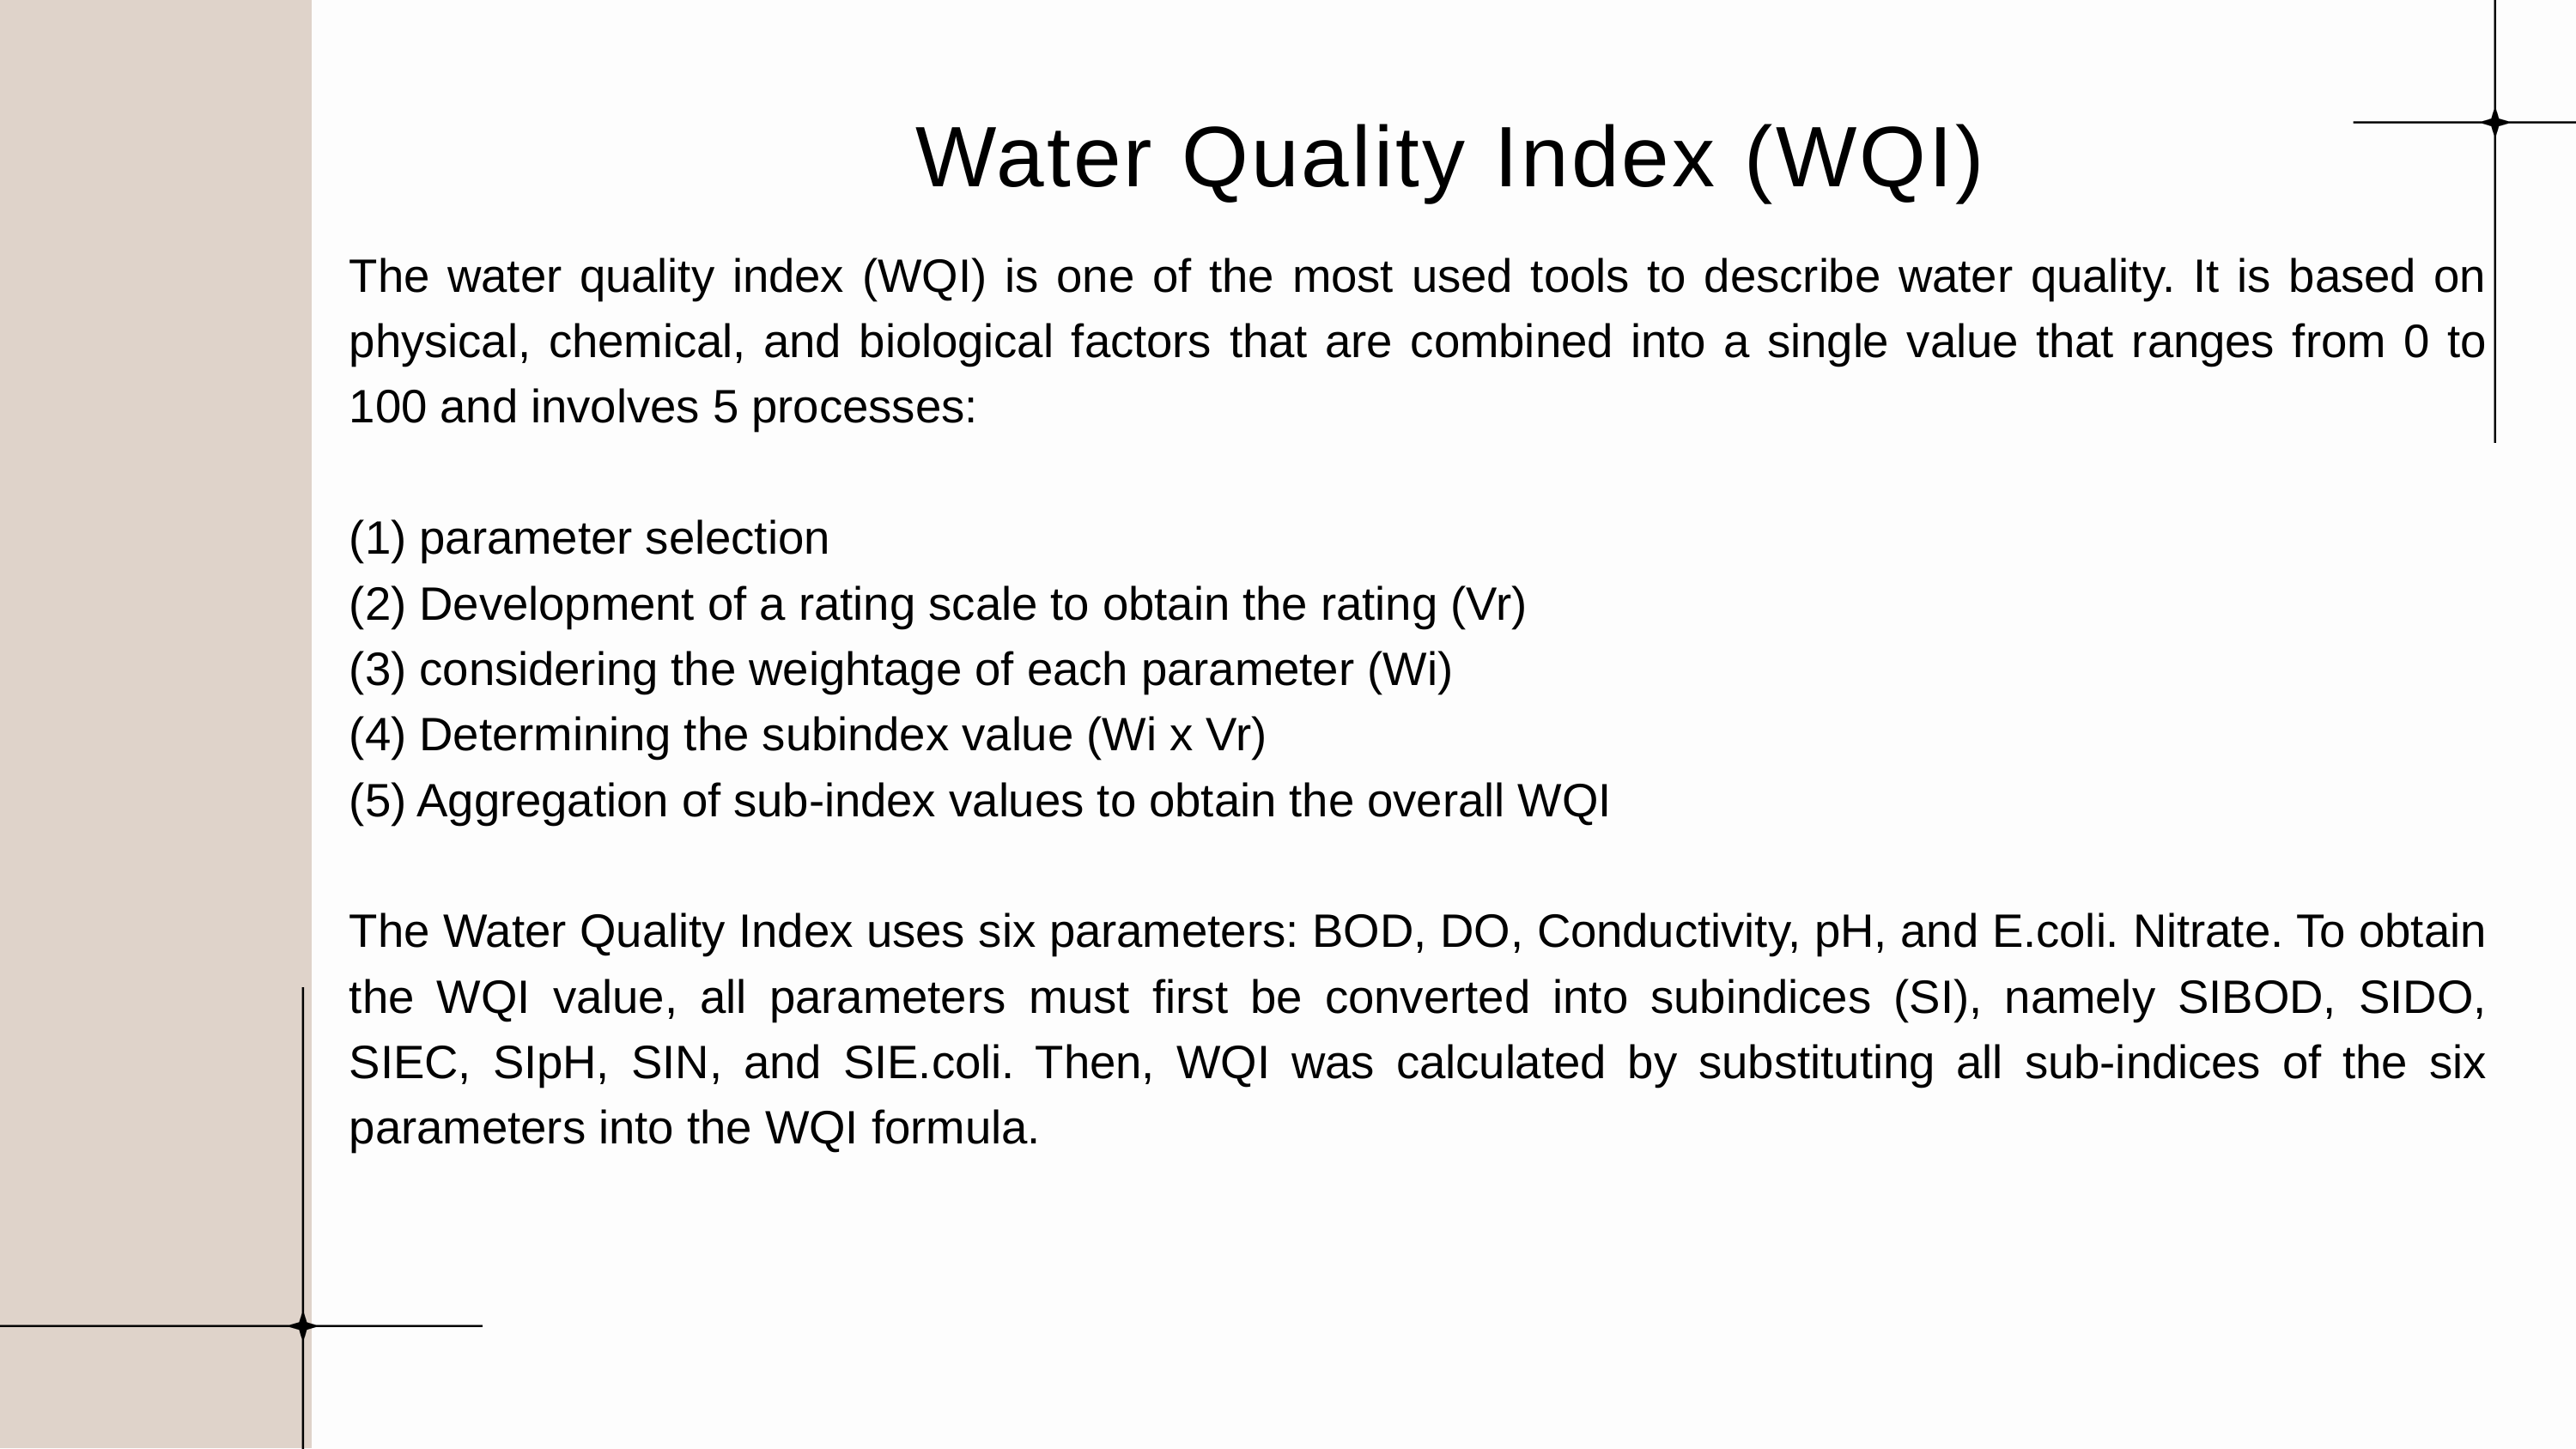

Water Quality Index (WQI)

The water quality index (WQI) is one of the most used tools to describe water quality. It is based on physical, chemical, and biological factors that are combined into a single value that ranges from 0 to 100 and involves 5 processes:

(1) parameter selection
(2) Development of a rating scale to obtain the rating (Vr)
(3) considering the weightage of each parameter (Wi)
(4) Determining the subindex value (Wi x Vr)
(5) Aggregation of sub-index values to obtain the overall WQI

The Water Quality Index uses six parameters: BOD, DO, Conductivity, pH, and E.coli. Nitrate. To obtain the WQI value, all parameters must first be converted into subindices (SI), namely SIBOD, SIDO, SIEC, SIpH, SIN, and SIE.coli. Then, WQI was calculated by substituting all sub-indices of the six parameters into the WQI formula.